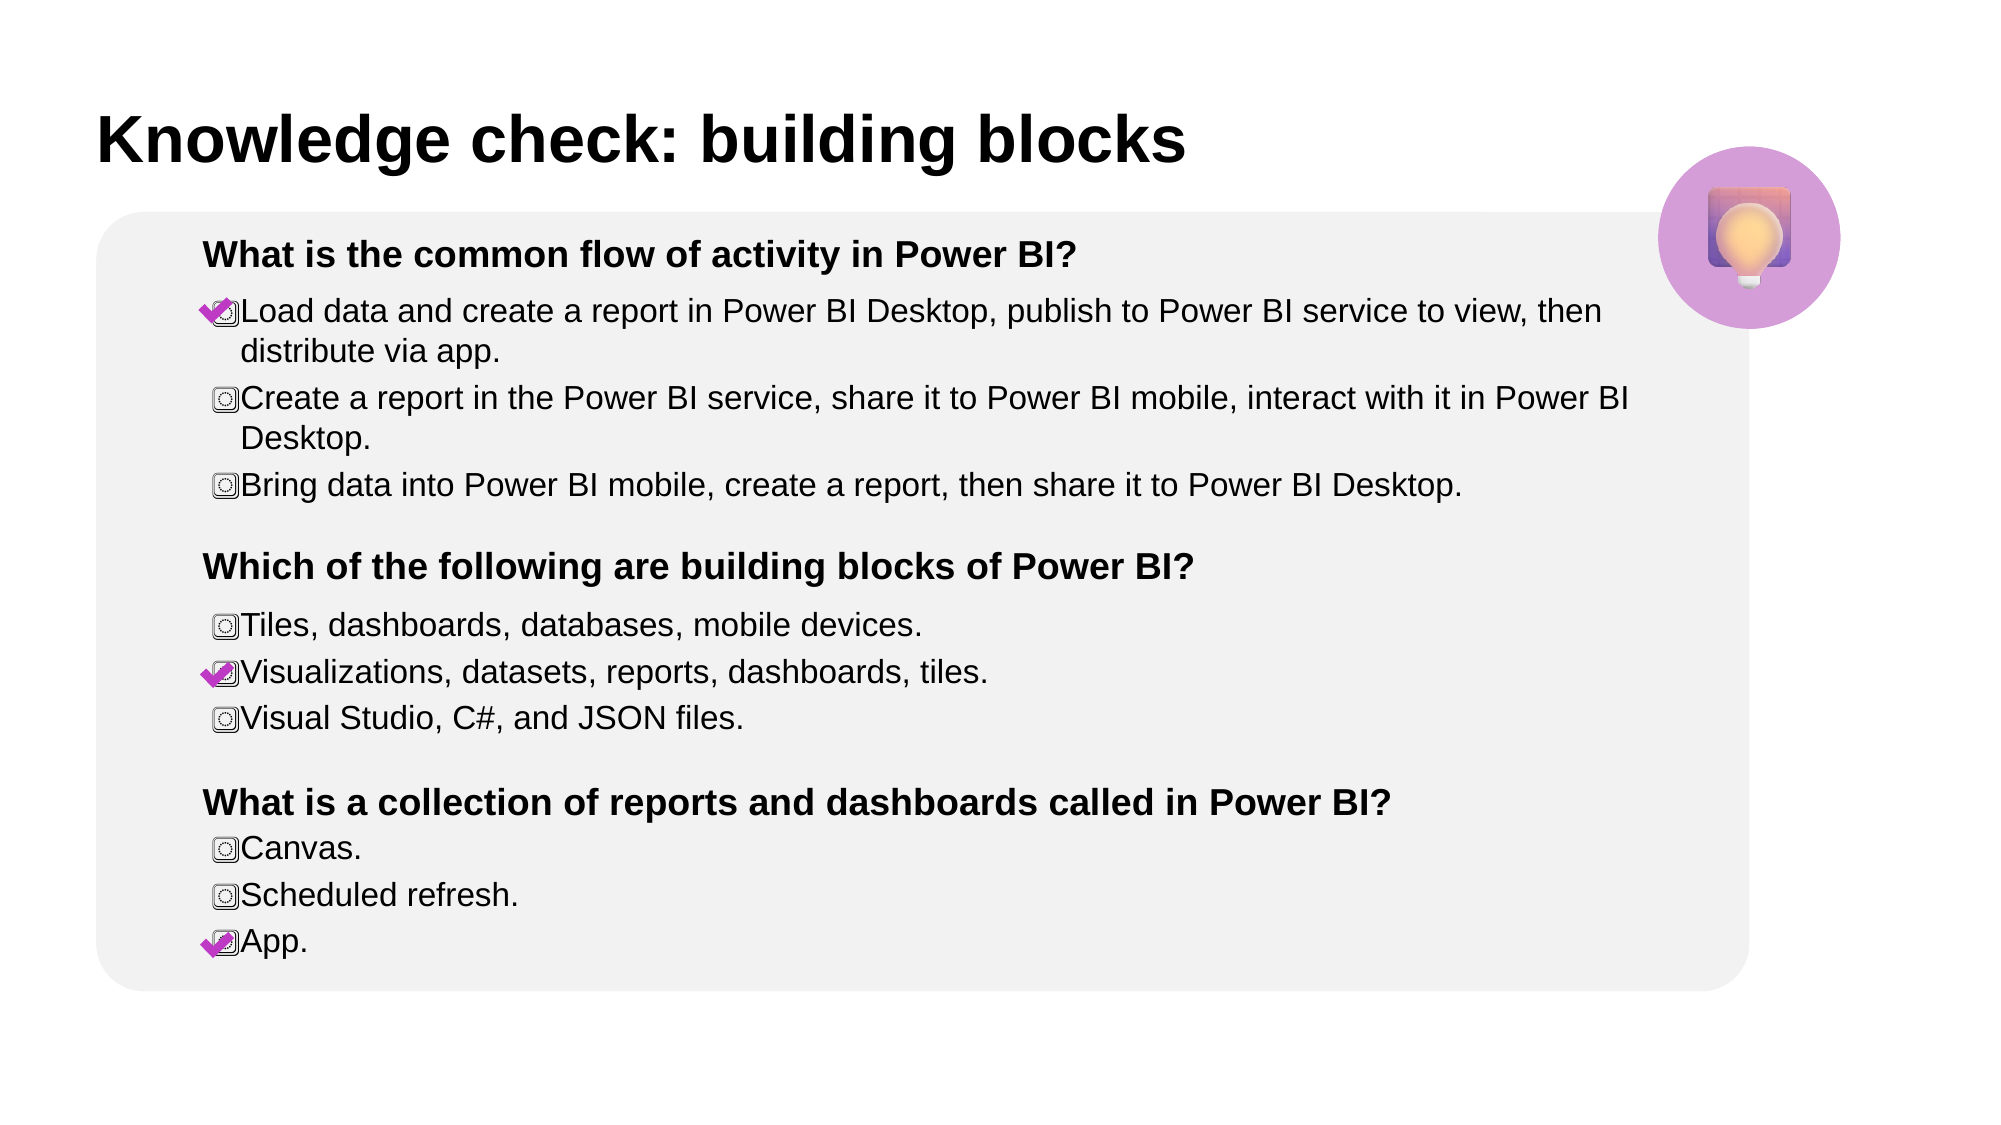

# Knowledge check: building blocks
What is the common flow of activity in Power BI?
Load data and create a report in Power BI Desktop, publish to Power BI service to view, then distribute via app.
Create a report in the Power BI service, share it to Power BI mobile, interact with it in Power BI Desktop.
Bring data into Power BI mobile, create a report, then share it to Power BI Desktop.

Which of the following are building blocks of Power BI?
Tiles, dashboards, databases, mobile devices.
Visualizations, datasets, reports, dashboards, tiles.
Visual Studio, C#, and JSON files.

What is a collection of reports and dashboards called in Power BI?
Canvas.
Scheduled refresh.
App.